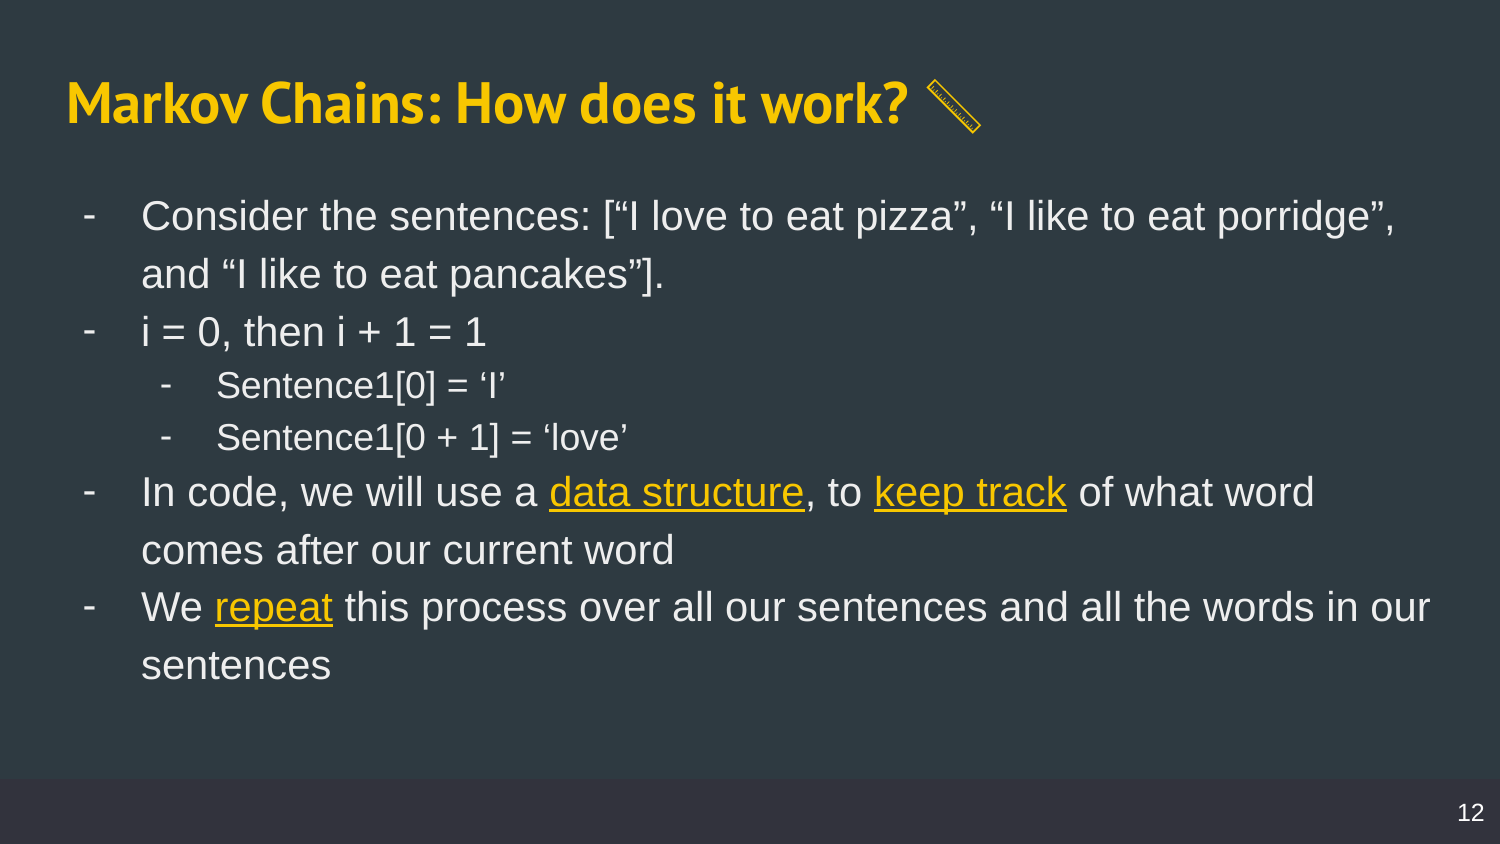

# Markov Chains: How does it work? 📏
Consider the sentences: [“I love to eat pizza”, “I like to eat porridge”, and “I like to eat pancakes”].
i = 0, then i + 1 = 1
Sentence1[0] = ‘I’
Sentence1[0 + 1] = ‘love’
In code, we will use a data structure, to keep track of what word comes after our current word
We repeat this process over all our sentences and all the words in our sentences

12